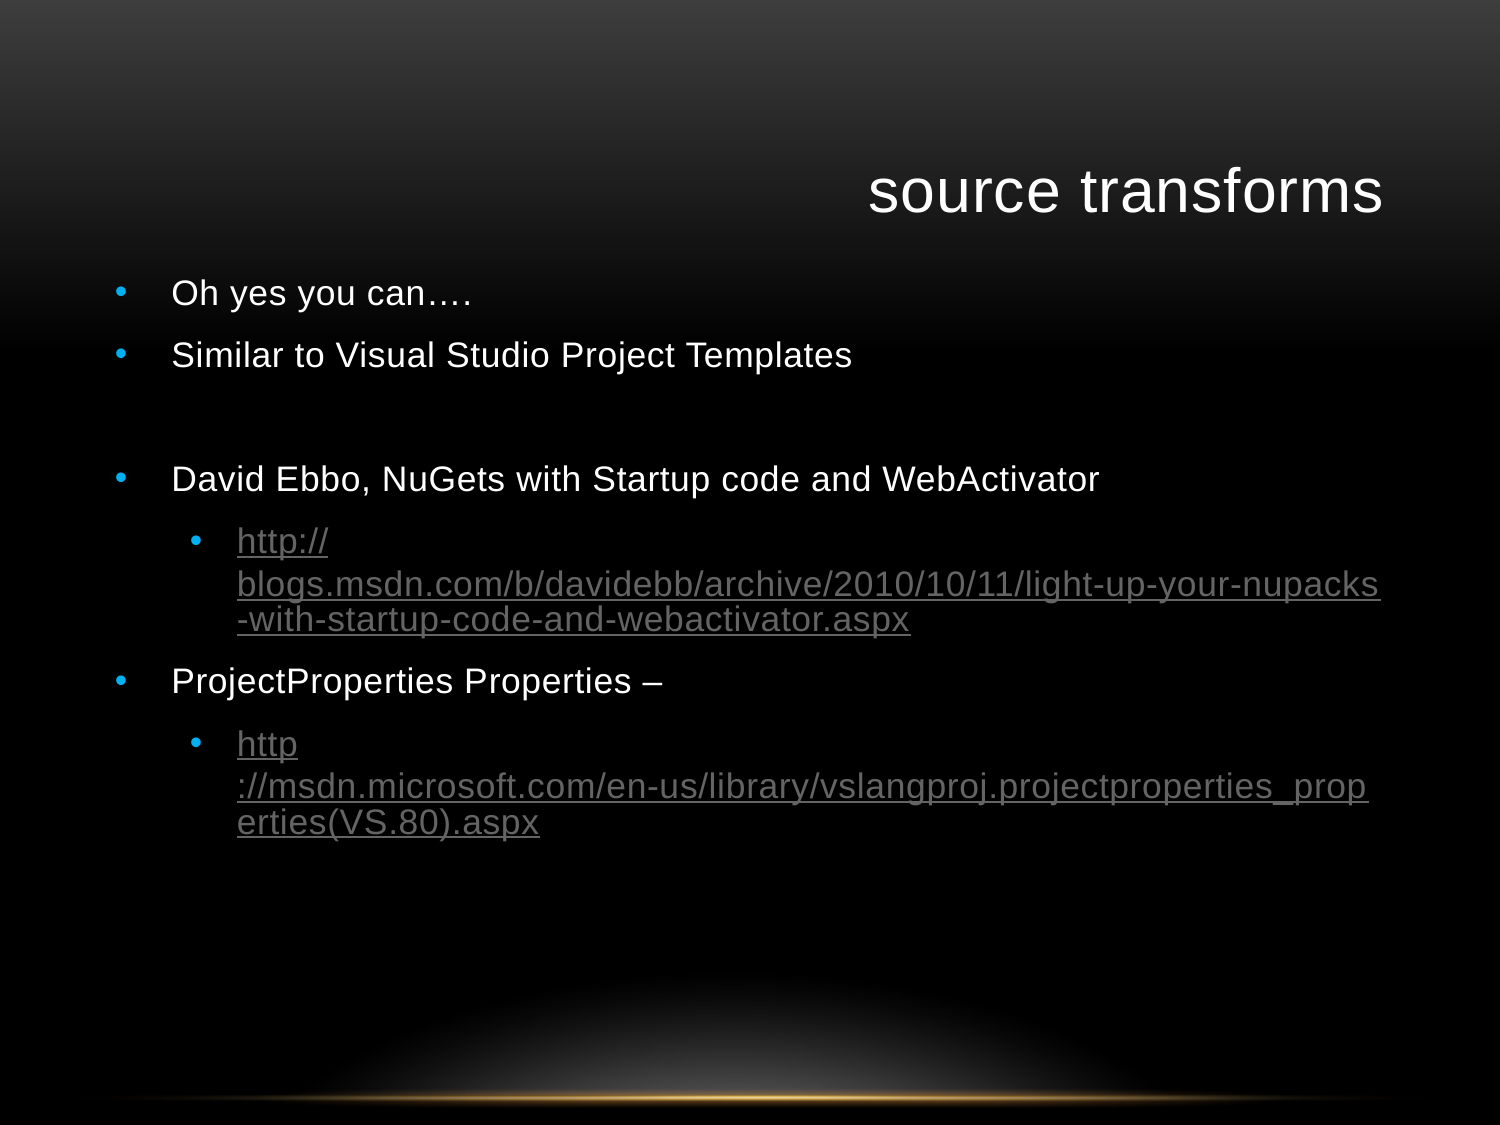

# source transforms
Oh yes you can….
Similar to Visual Studio Project Templates

David Ebbo, NuGets with Startup code and WebActivator
http://blogs.msdn.com/b/davidebb/archive/2010/10/11/light-up-your-nupacks-with-startup-code-and-webactivator.aspx
ProjectProperties Properties –
http://msdn.microsoft.com/en-us/library/vslangproj.projectproperties_properties(VS.80).aspx